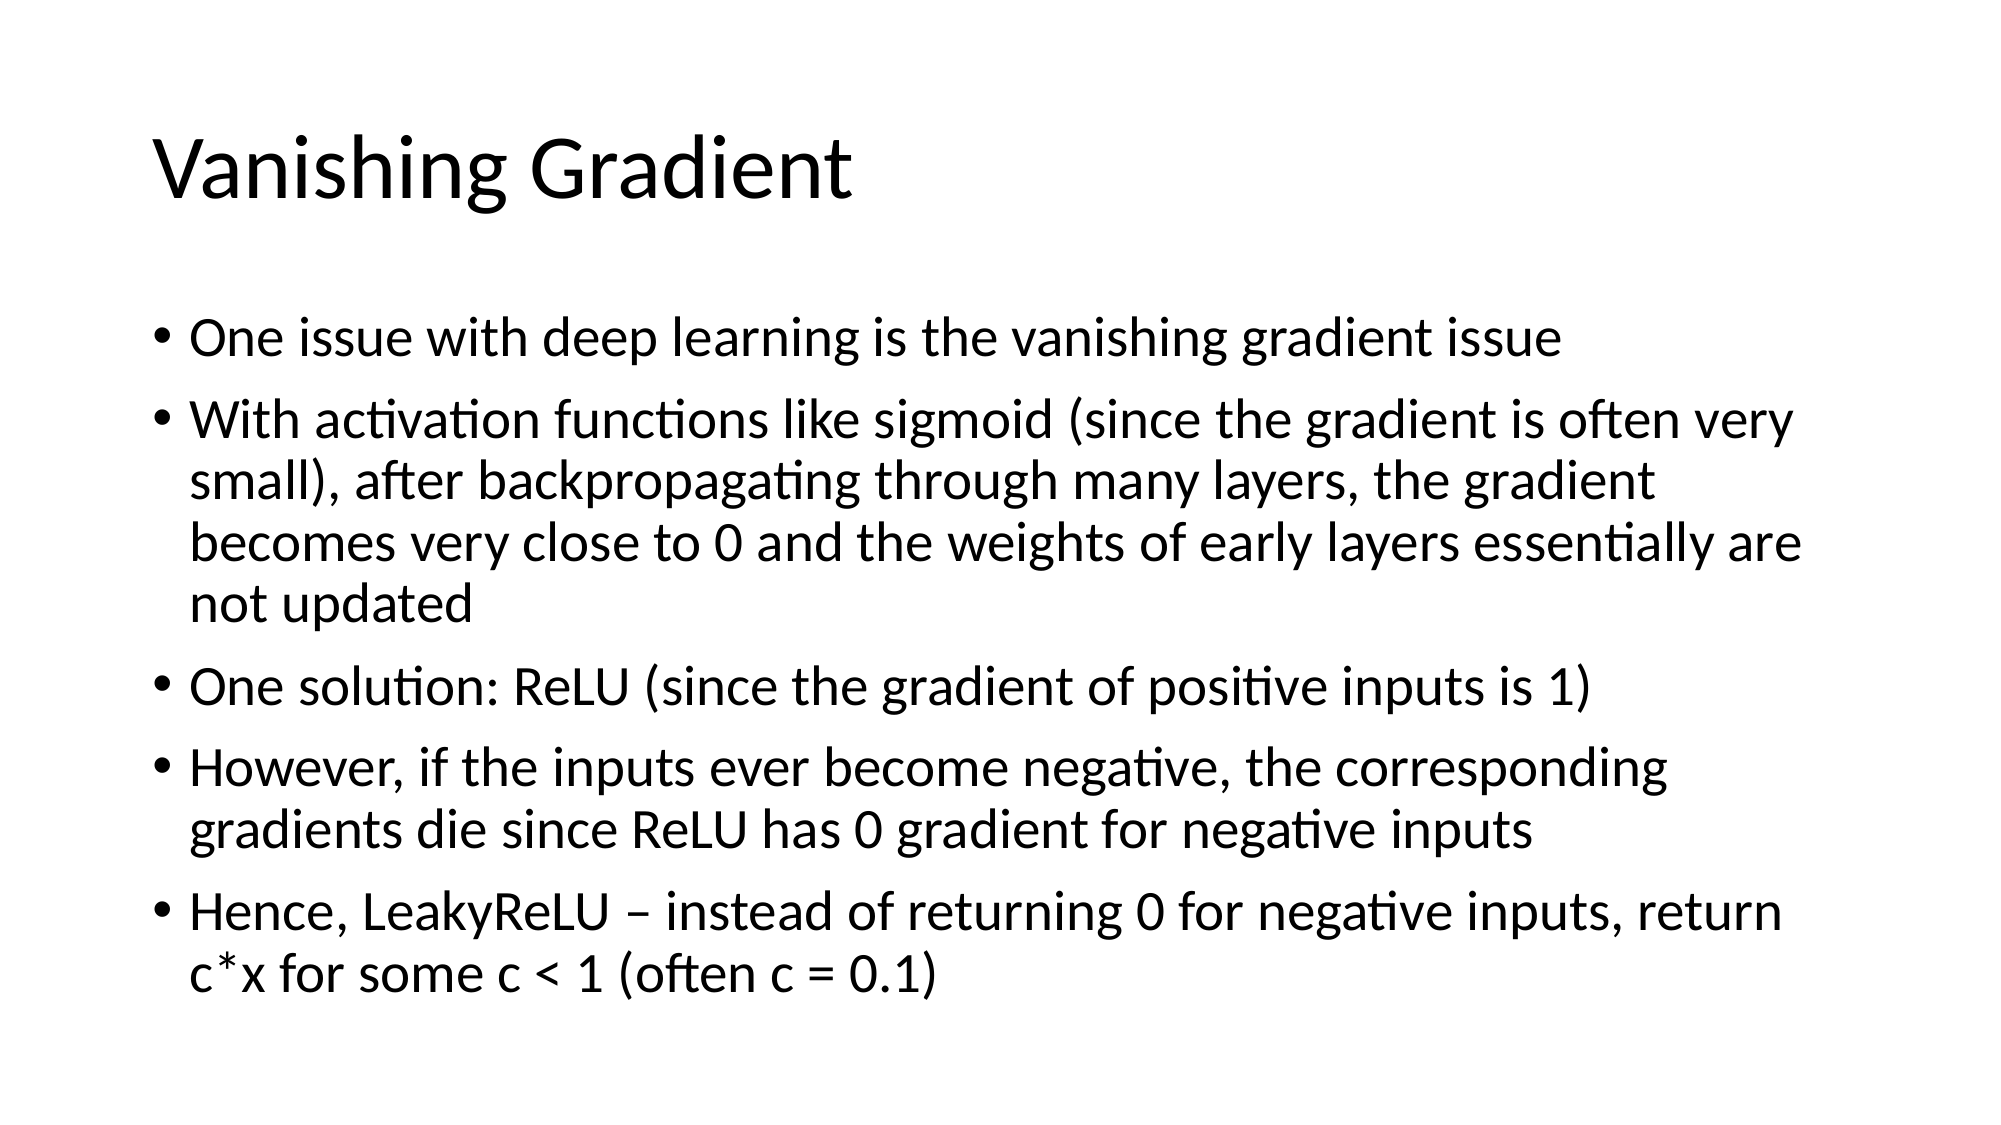

# Vanishing Gradient
One issue with deep learning is the vanishing gradient issue
With activation functions like sigmoid (since the gradient is often very small), after backpropagating through many layers, the gradient becomes very close to 0 and the weights of early layers essentially are not updated
One solution: ReLU (since the gradient of positive inputs is 1)
However, if the inputs ever become negative, the corresponding gradients die since ReLU has 0 gradient for negative inputs
Hence, LeakyReLU – instead of returning 0 for negative inputs, return c*x for some c < 1 (often c = 0.1)